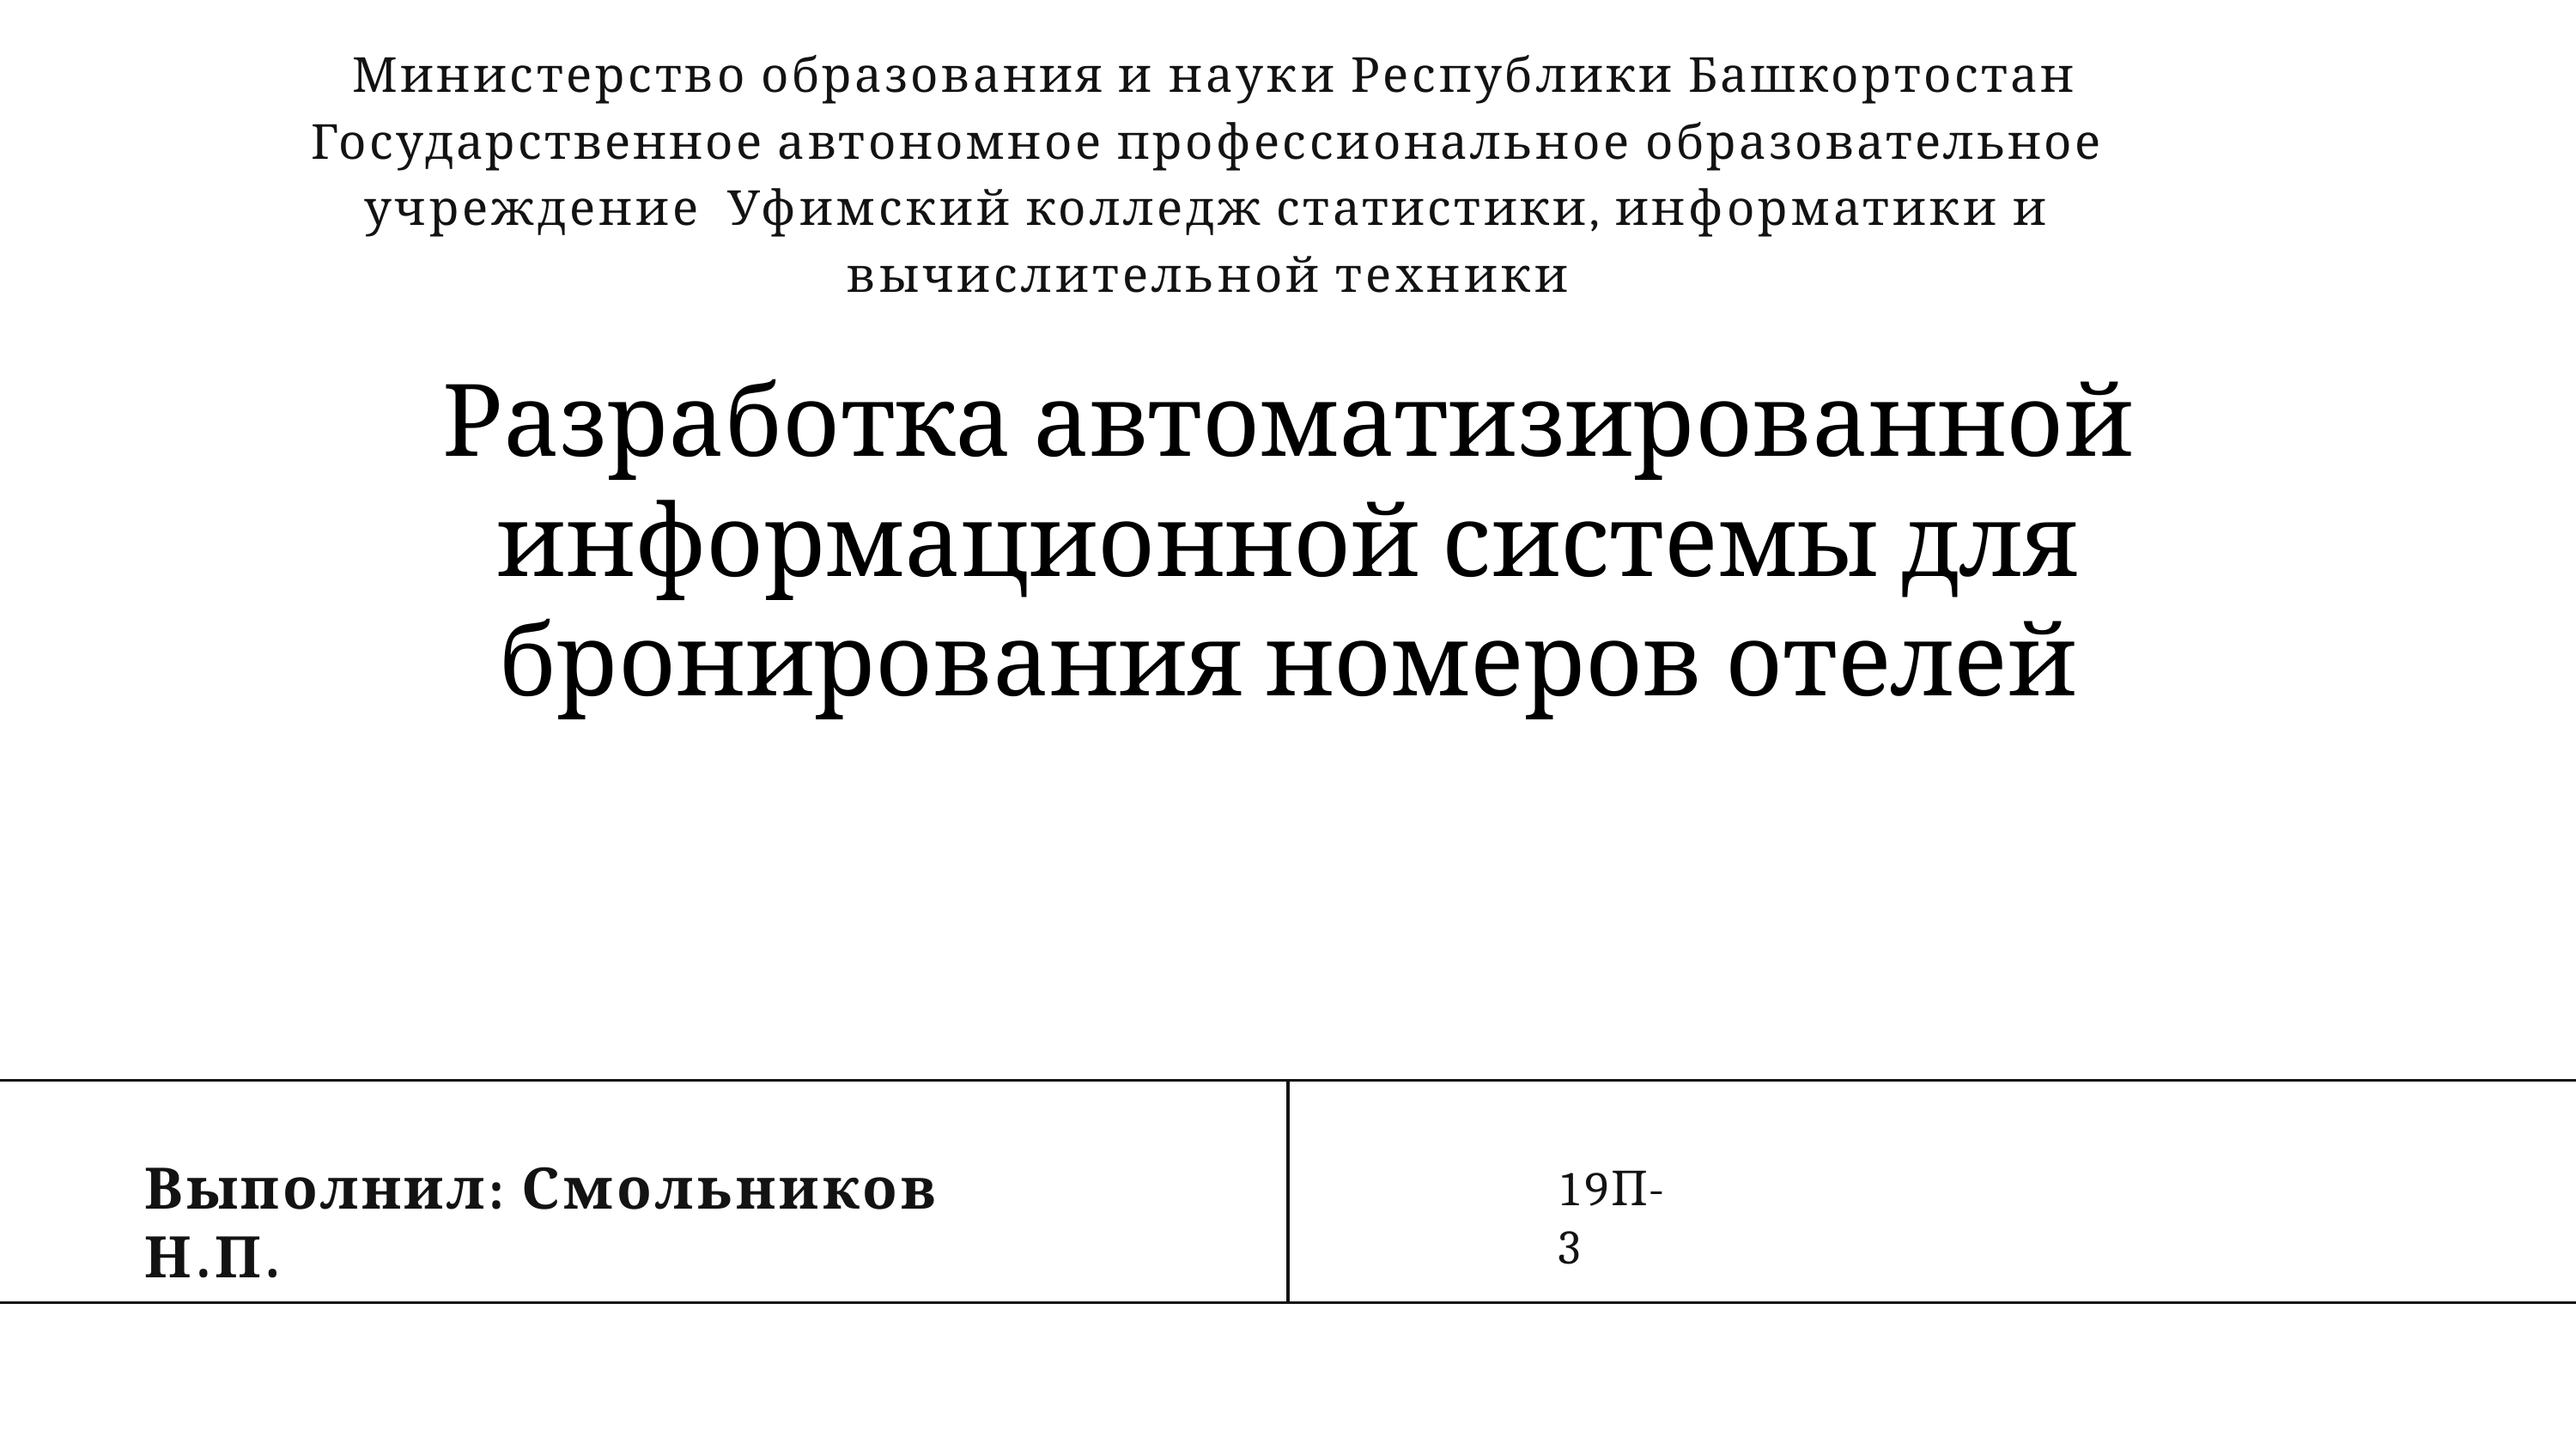

Министерство образования и науки Республики Башкортостан
Государственное автономное профессиональное образовательное учреждение  Уфимский колледж статистики, информатики и вычислительной техники
Разработка автоматизированной информационной системы для бронирования номеров отелей

Выполнил: Смольников Н.П.
19П-3